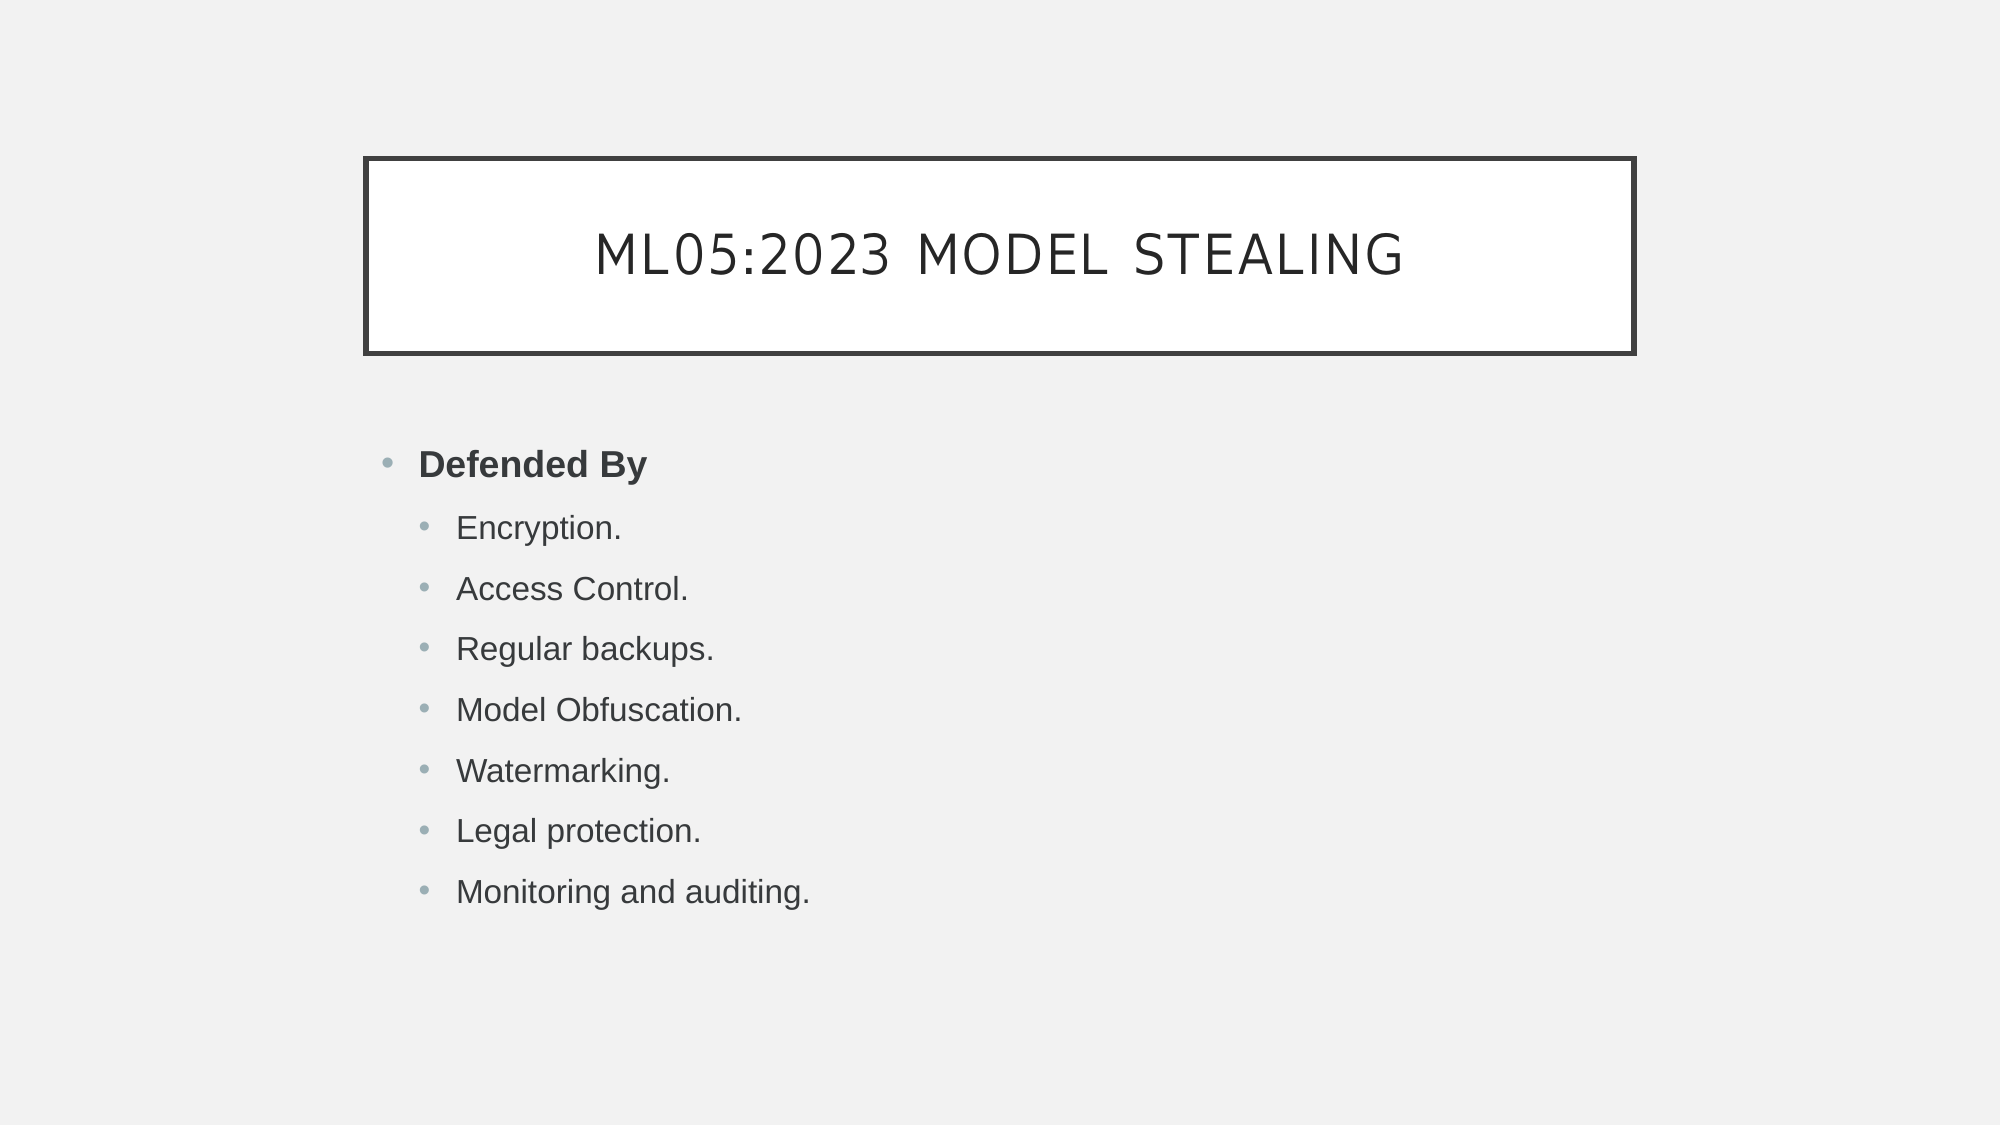

# ML05:2023 Model Stealing
Defended By
Encryption.
Access Control.
Regular backups.
Model Obfuscation.
Watermarking.
Legal protection.
Monitoring and auditing.